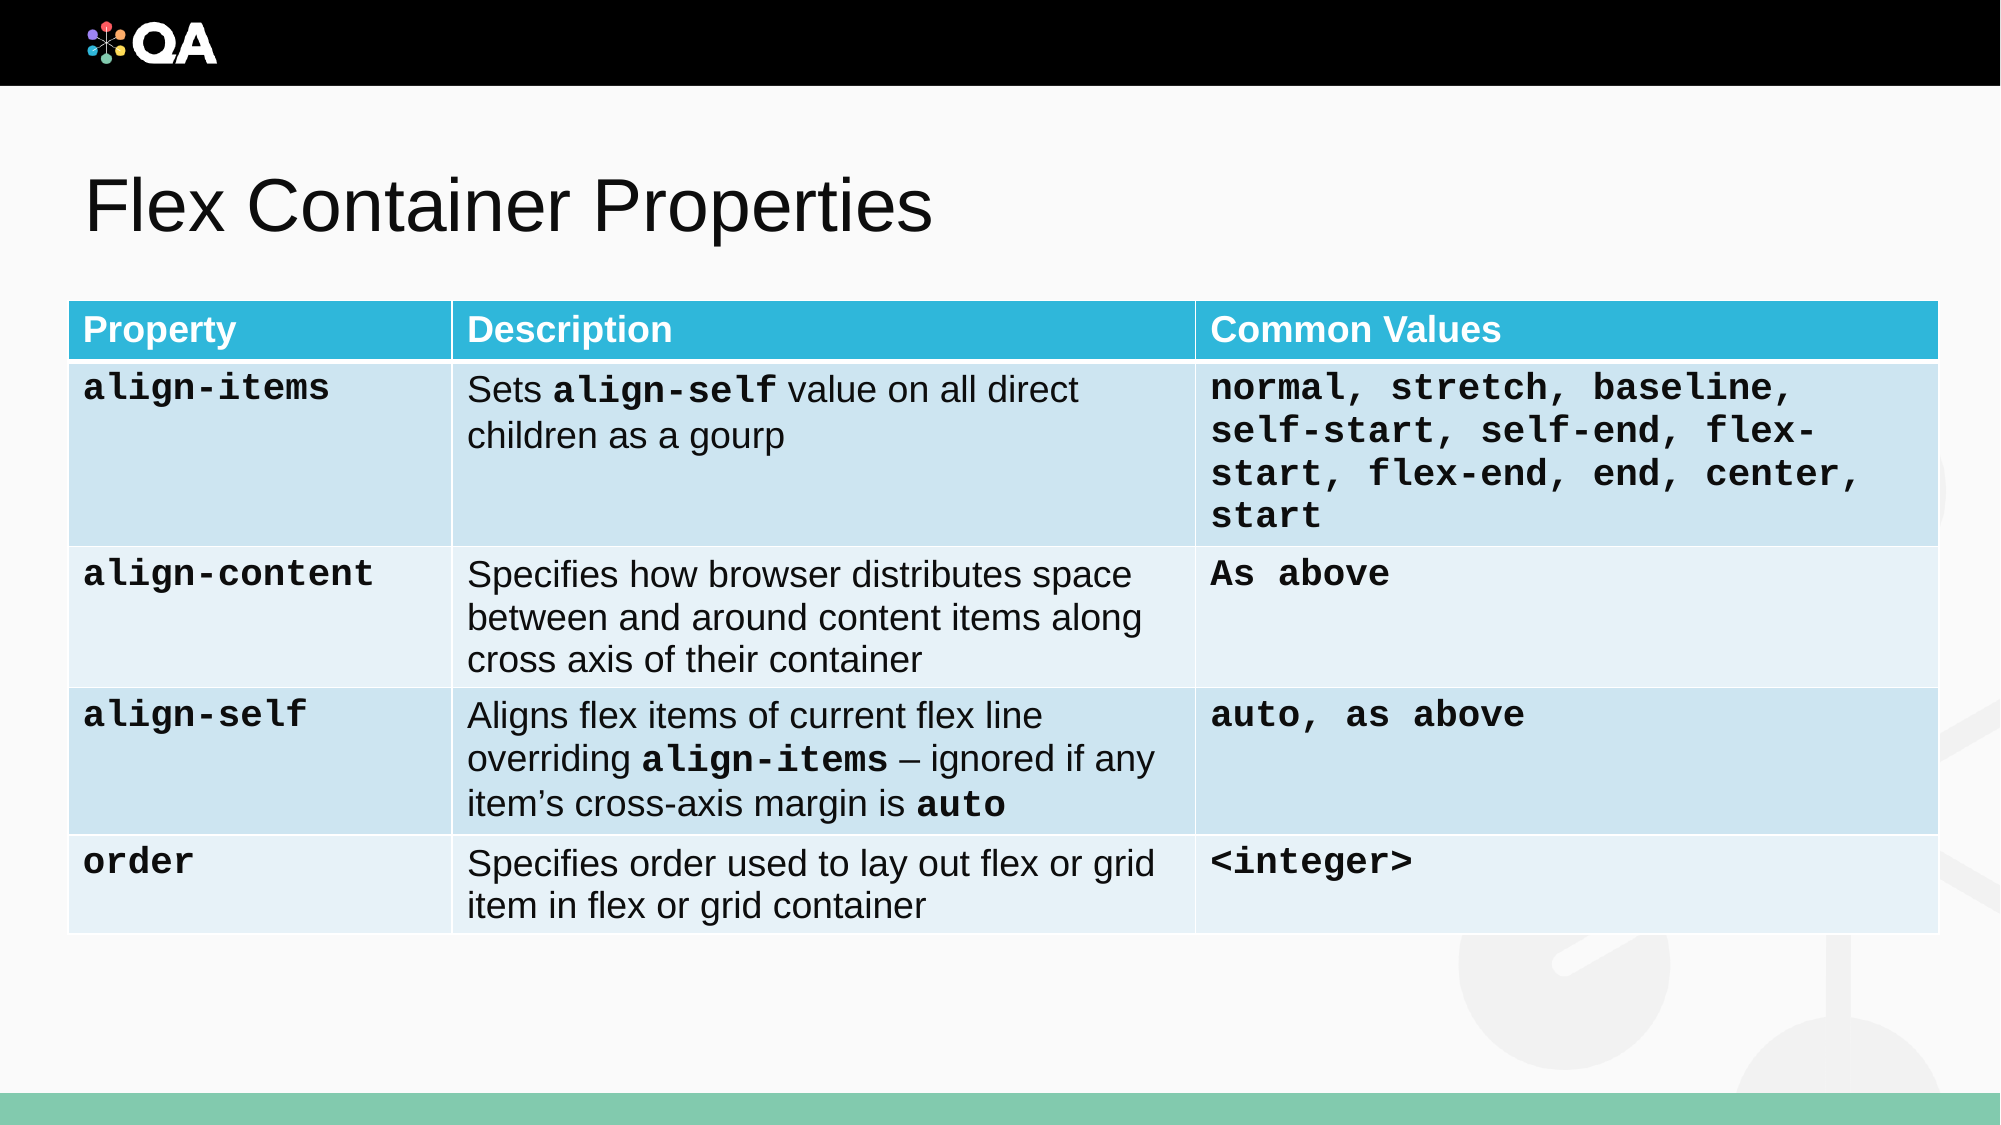

# Flex Container Properties
| Property | Description | Common Values |
| --- | --- | --- |
| align-items | Sets align-self value on all direct children as a gourp | normal, stretch, baseline, self-start, self-end, flex-start, flex-end, end, center, start |
| align-content | Specifies how browser distributes space between and around content items along cross axis of their container | As above |
| align-self | Aligns flex items of current flex line overriding align-items – ignored if any item’s cross-axis margin is auto | auto, as above |
| order | Specifies order used to lay out flex or grid item in flex or grid container | <integer> |
Flex containers can have the following properties: